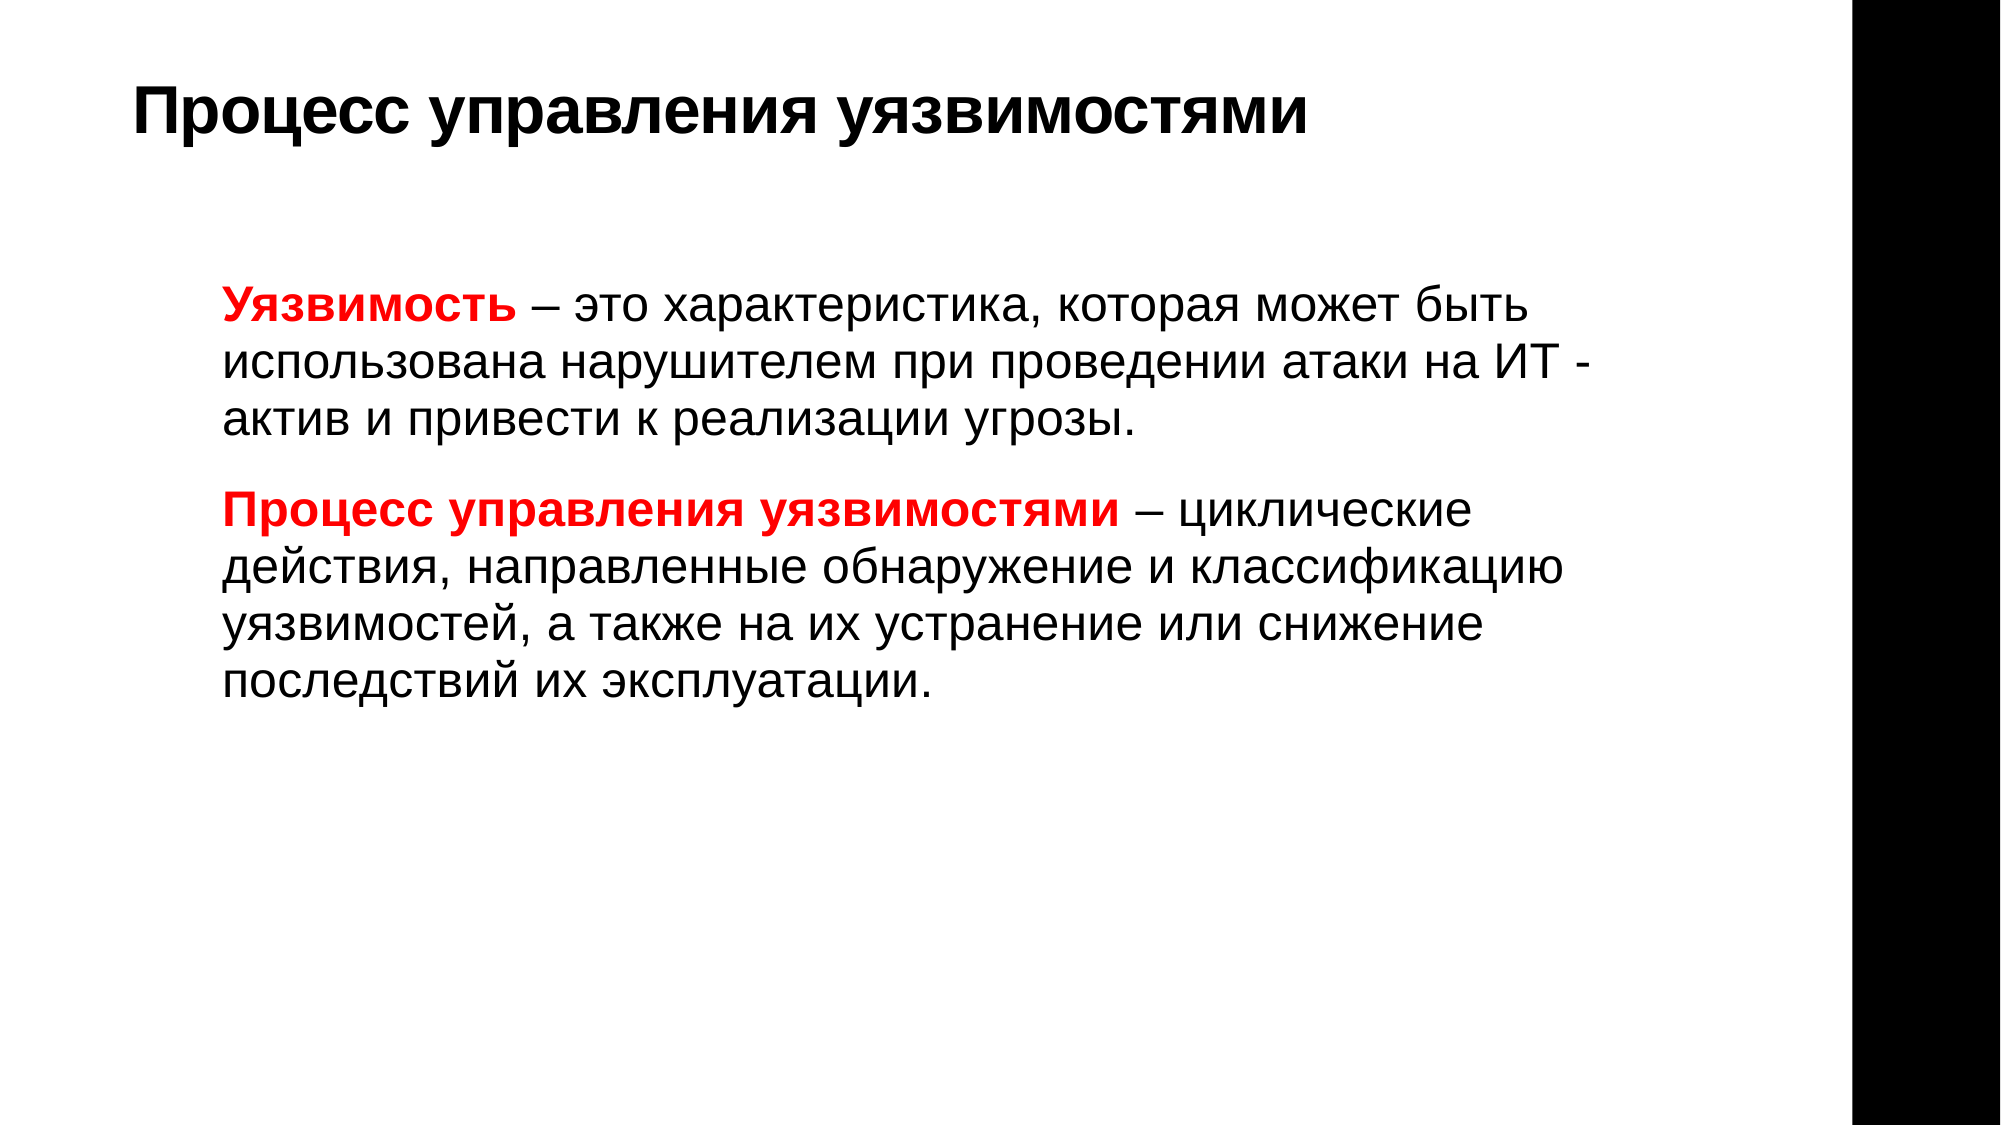

# Процесс управления уязвимостями
Уязвимость – это характеристика, которая может быть использована нарушителем при проведении атаки на ИТ - актив и привести к реализации угрозы.
Процесс управления уязвимостями – циклические действия, направленные обнаружение и классификацию уязвимостей, а также на их устранение или снижение последствий их эксплуатации.